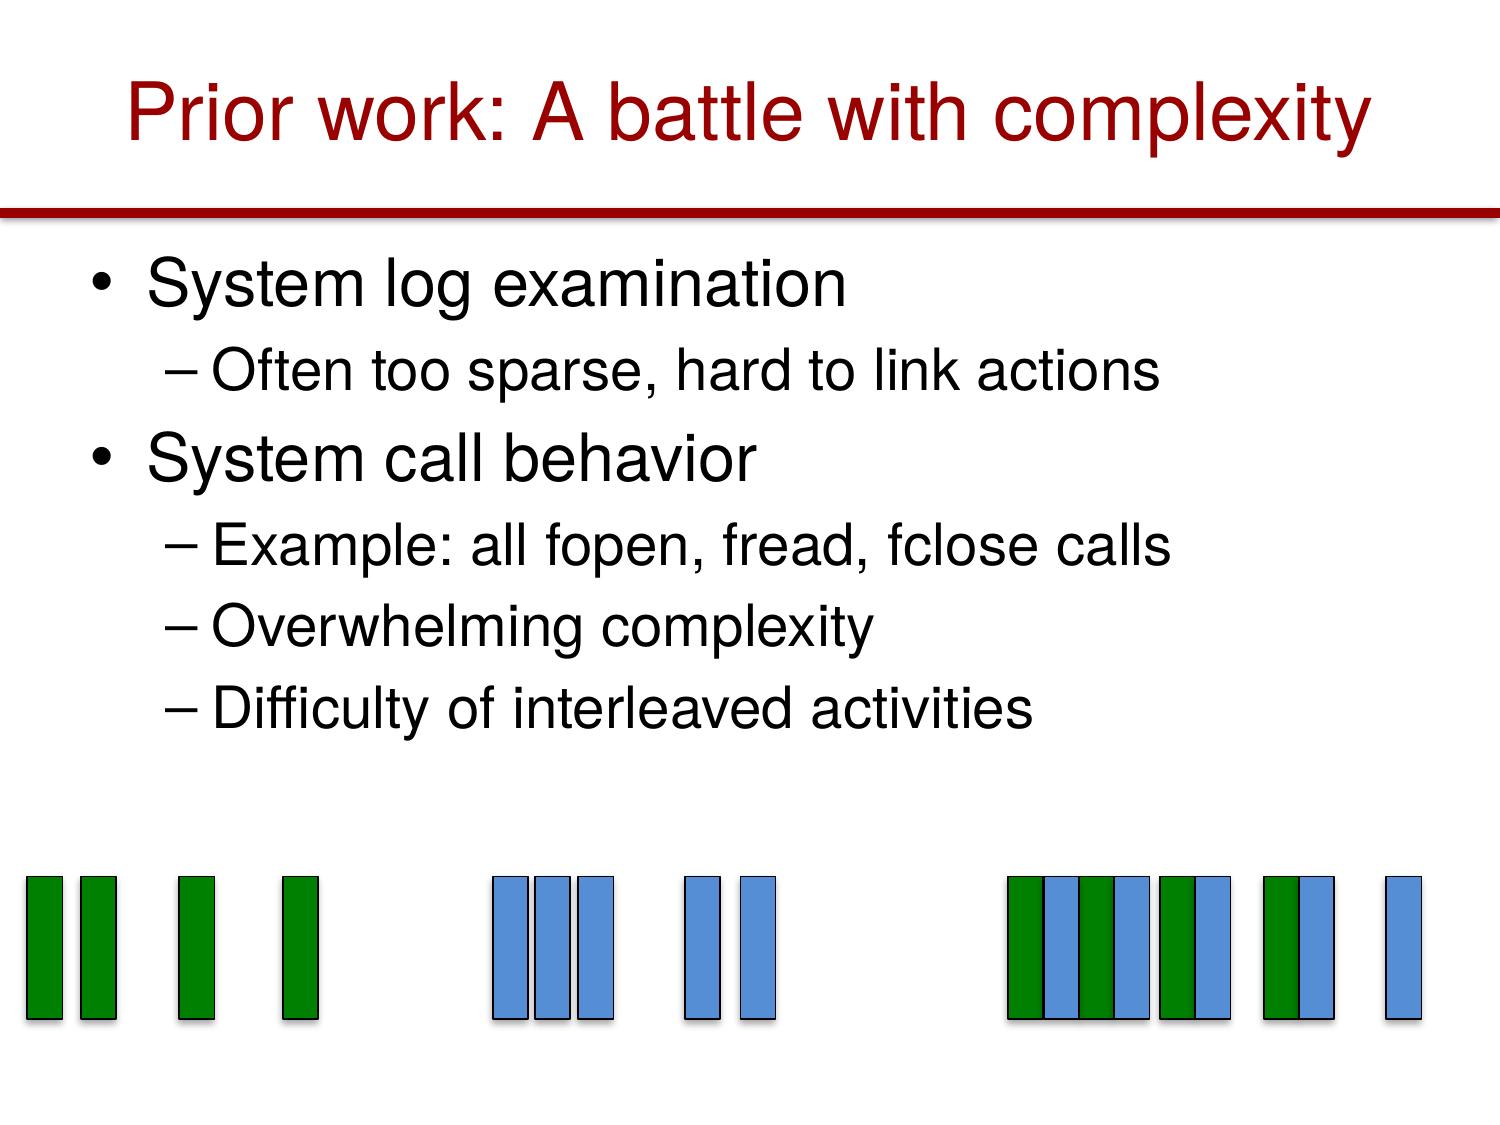

# Prior work: A battle with complexity
System log examination
Often too sparse, hard to link actions
System call behavior
Example: all fopen, fread, fclose calls
Overwhelming complexity
Difficulty of interleaved activities